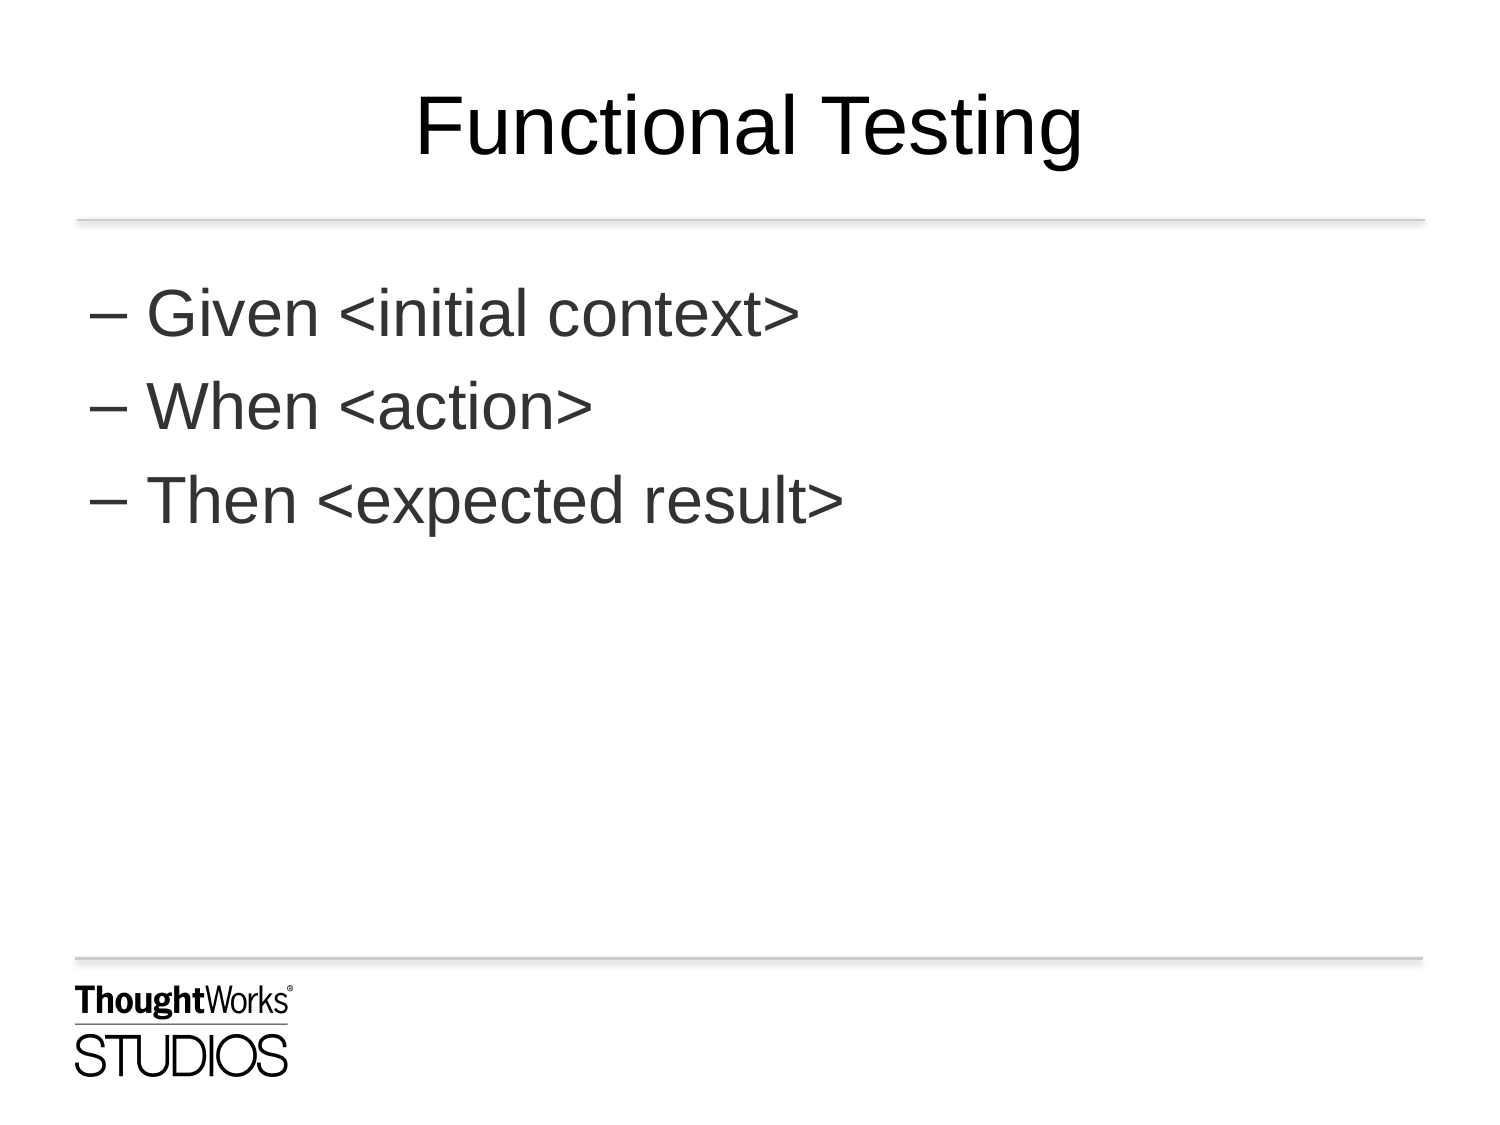

# Functional Testing
Given <initial context>
When <action>
Then <expected result>